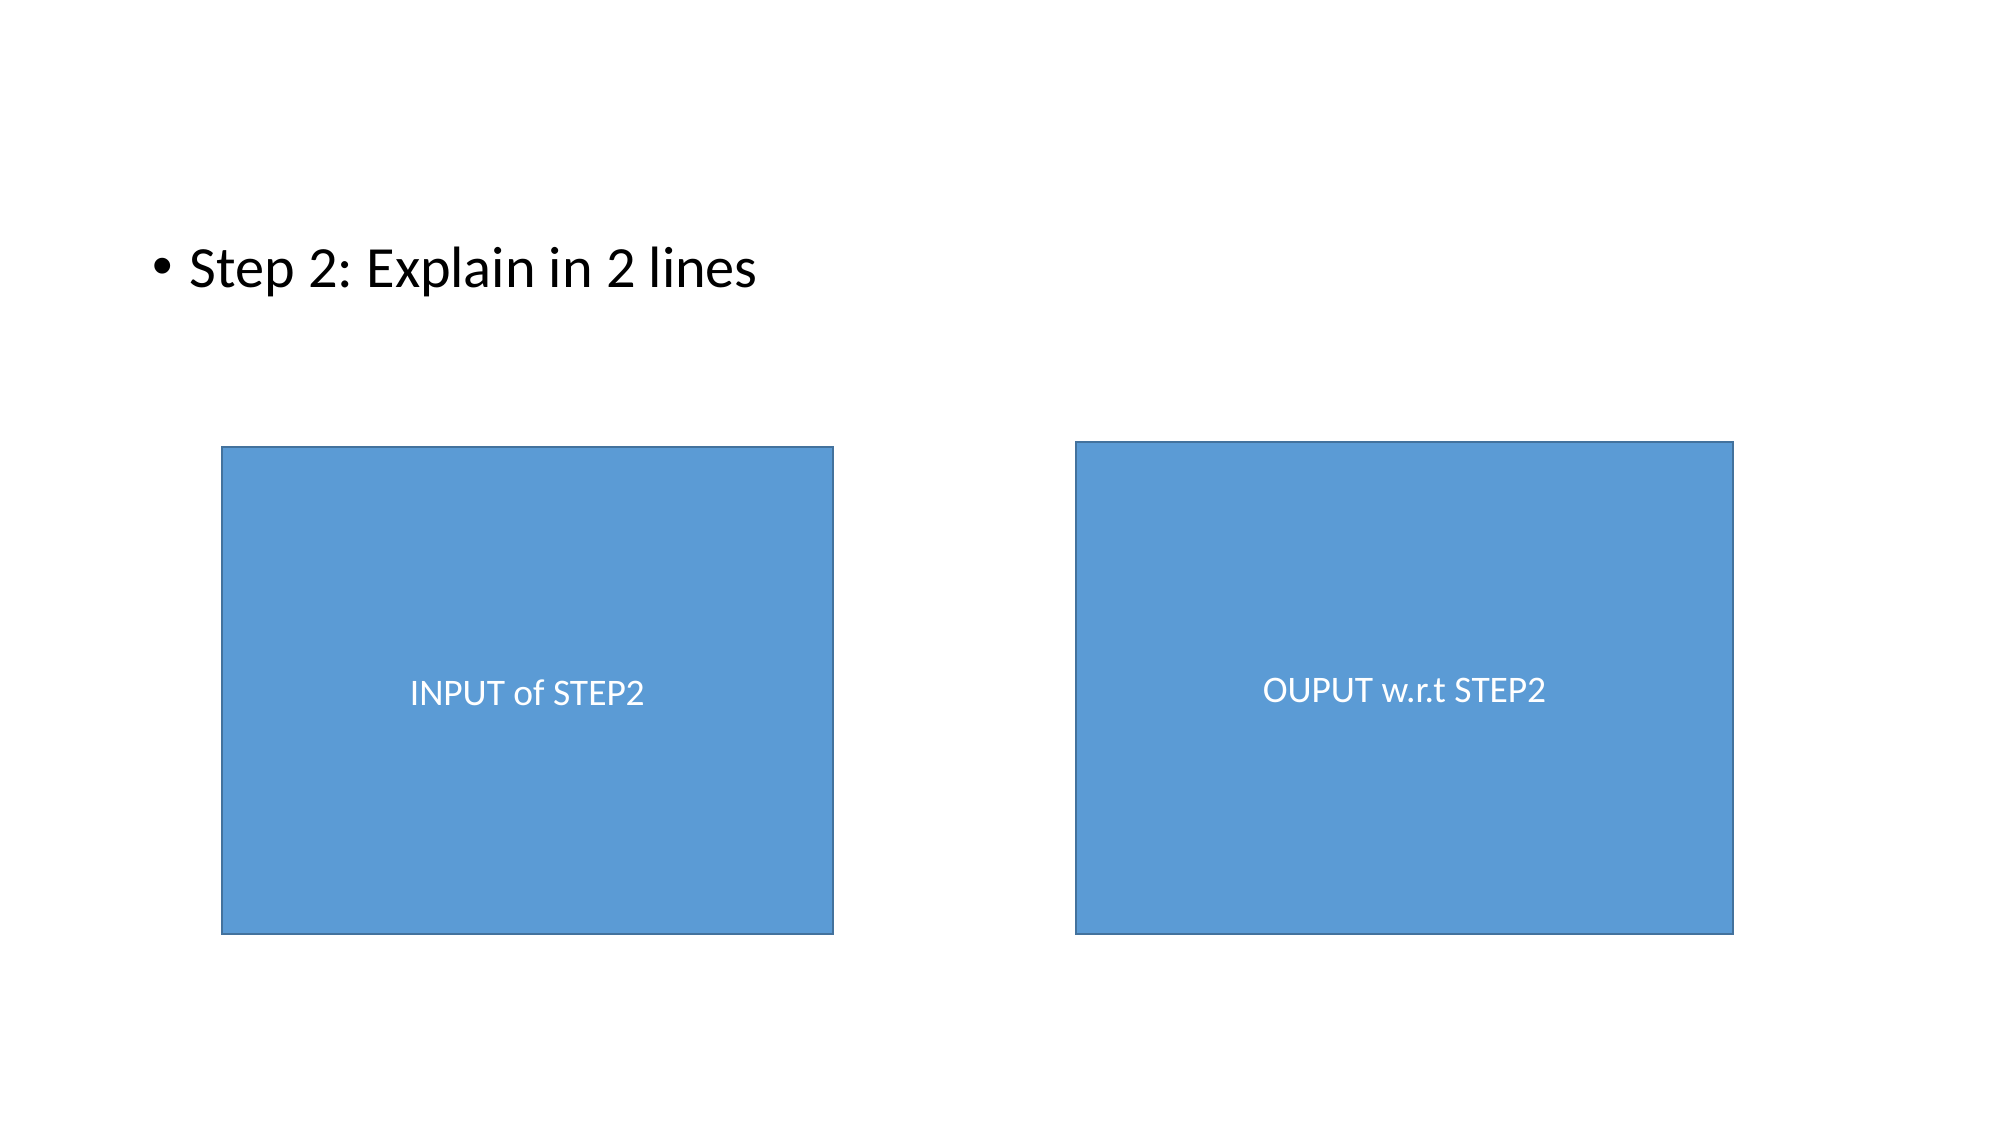

Step 2: Explain in 2 lines
OUPUT w.r.t STEP2
INPUT of STEP2